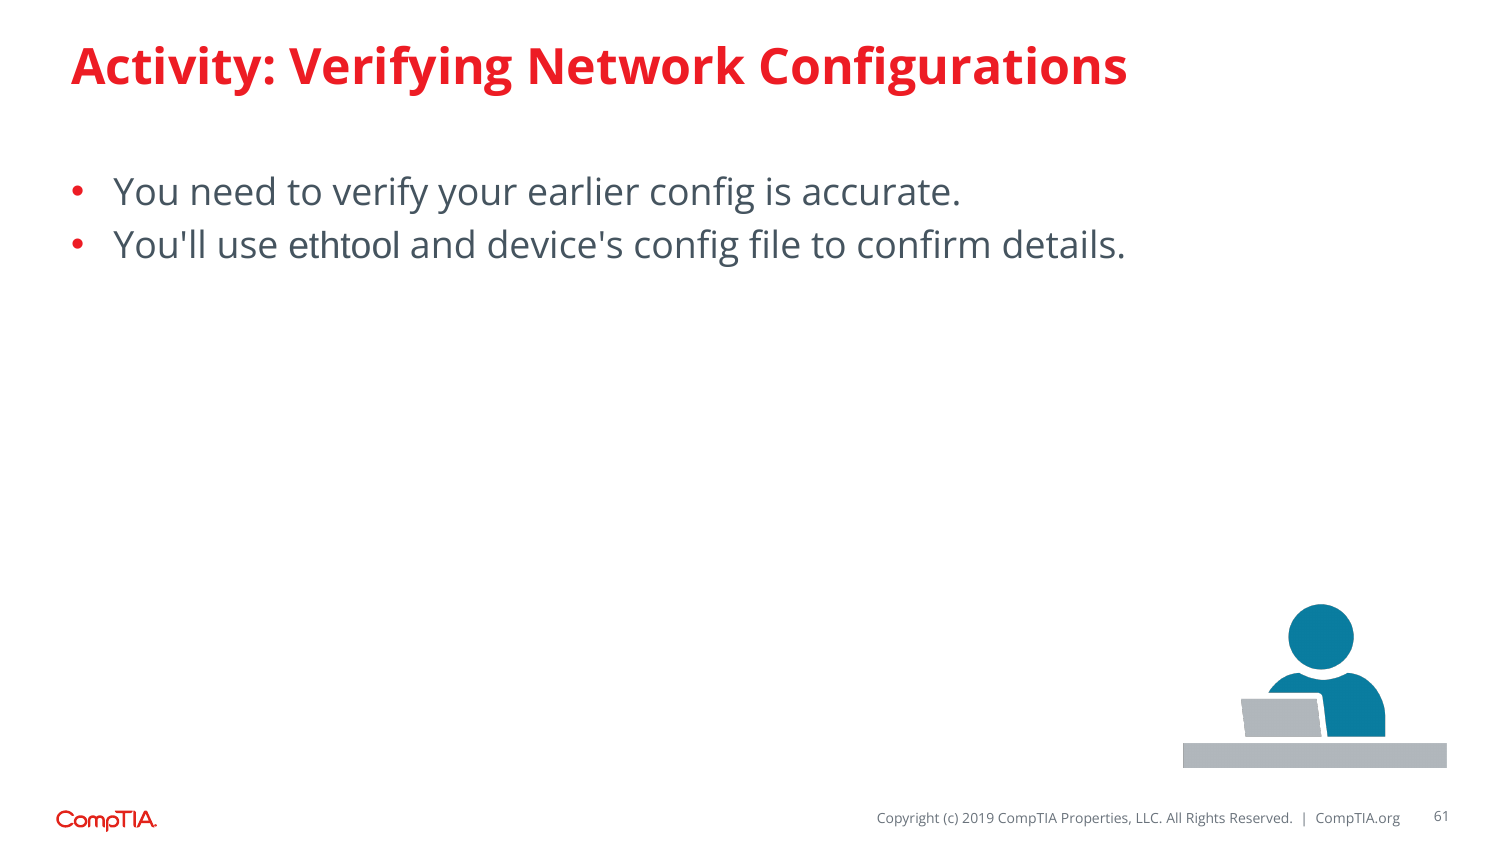

# Activity: Verifying Network Configurations
You need to verify your earlier config is accurate.
You'll use ethtool and device's config file to confirm details.
61